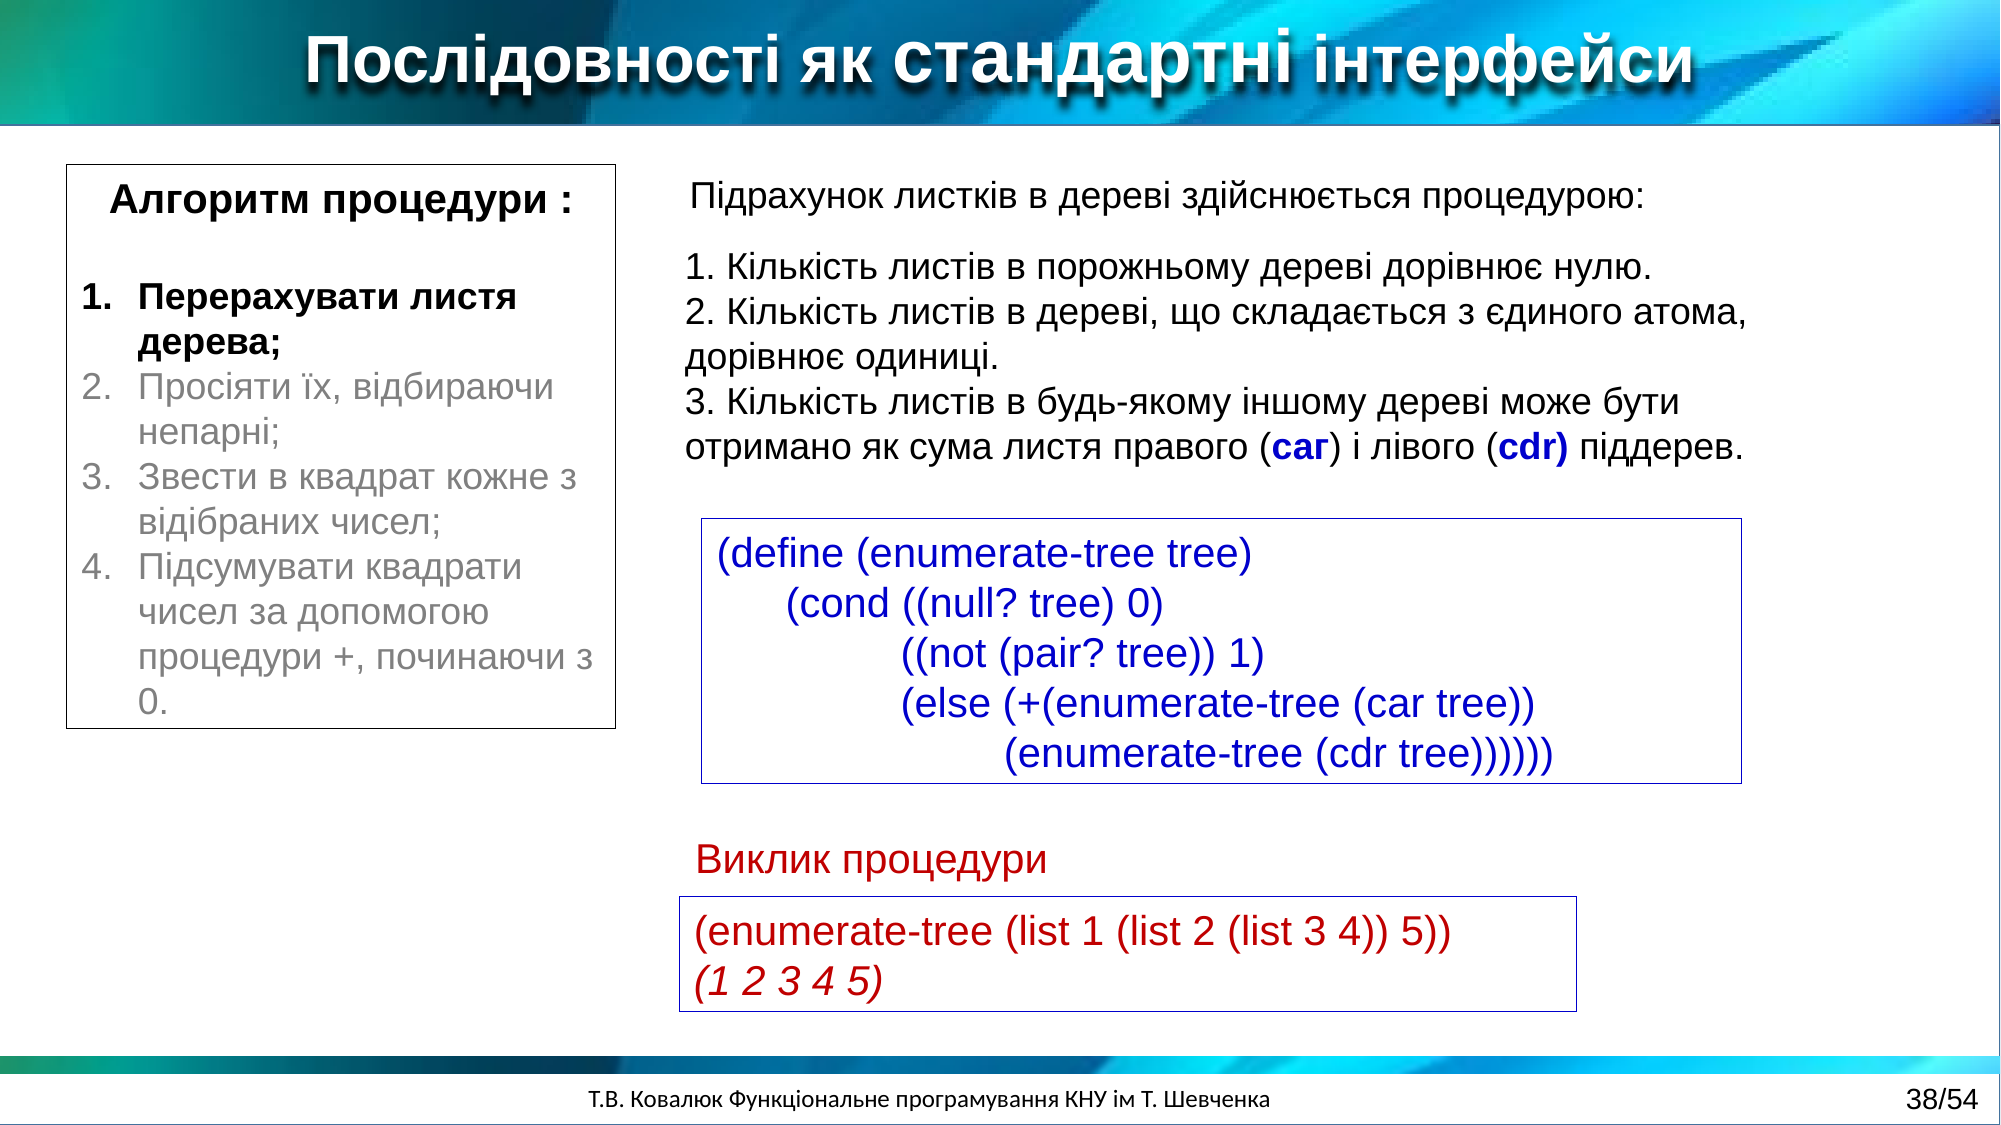

Послідовності як стандартні інтерфейси
Підрахунок листків в дереві здійснюється процедурою:
Алгоритм процедури :

Перерахувати листя дерева;
Просіяти їх, відбираючи непарні;
Звести в квадрат кожне з відібраних чисел;
Підсумувати квадрати чисел за допомогою процедури +, починаючи з 0.
1. Кількість листів в порожньому дереві дорівнює нулю.
2. Кількість листів в дереві, що складається з єдиного атома, дорівнює одиниці.
3. Кількість листів в будь-якому іншому дереві може бути отримано як сума листя правого (саг) і лівого (cdr) піддерев.
(define (enumerate-tree tree)
      (cond ((null? tree) 0)
                ((not (pair? tree)) 1)
                (else (+(enumerate-tree (car tree))
                         (enumerate-tree (cdr tree))))))
Виклик процедури
(enumerate-tree (list 1 (list 2 (list 3 4)) 5))
(1 2 3 4 5)
38/54